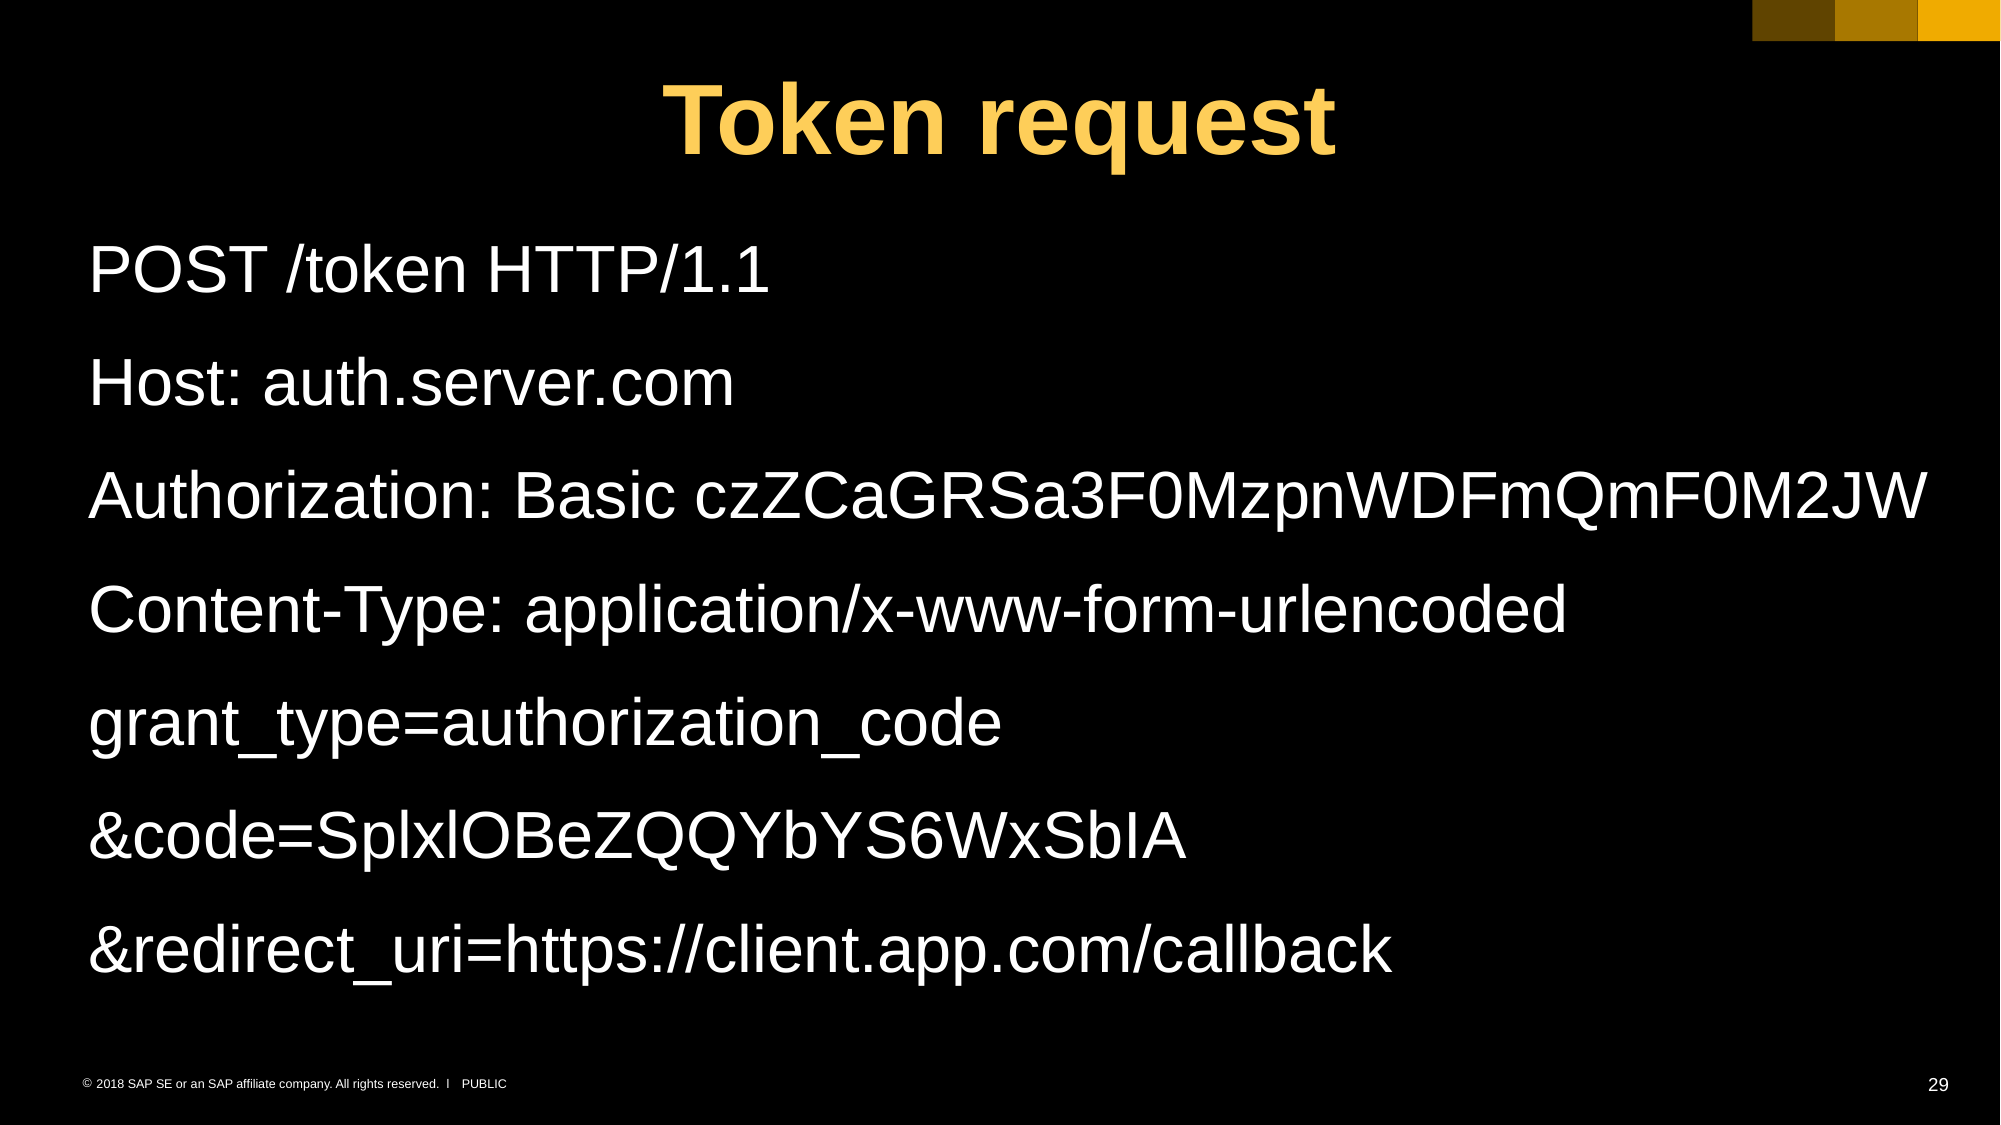

Token request
POST /token HTTP/1.1
Host: auth.server.com
Authorization: Basic czZCaGRSa3F0MzpnWDFmQmF0M2JW
Content-Type: application/x-www-form-urlencoded
grant_type=authorization_code
&code=SplxlOBeZQQYbYS6WxSbIA
&redirect_uri=https://client.app.com/callback